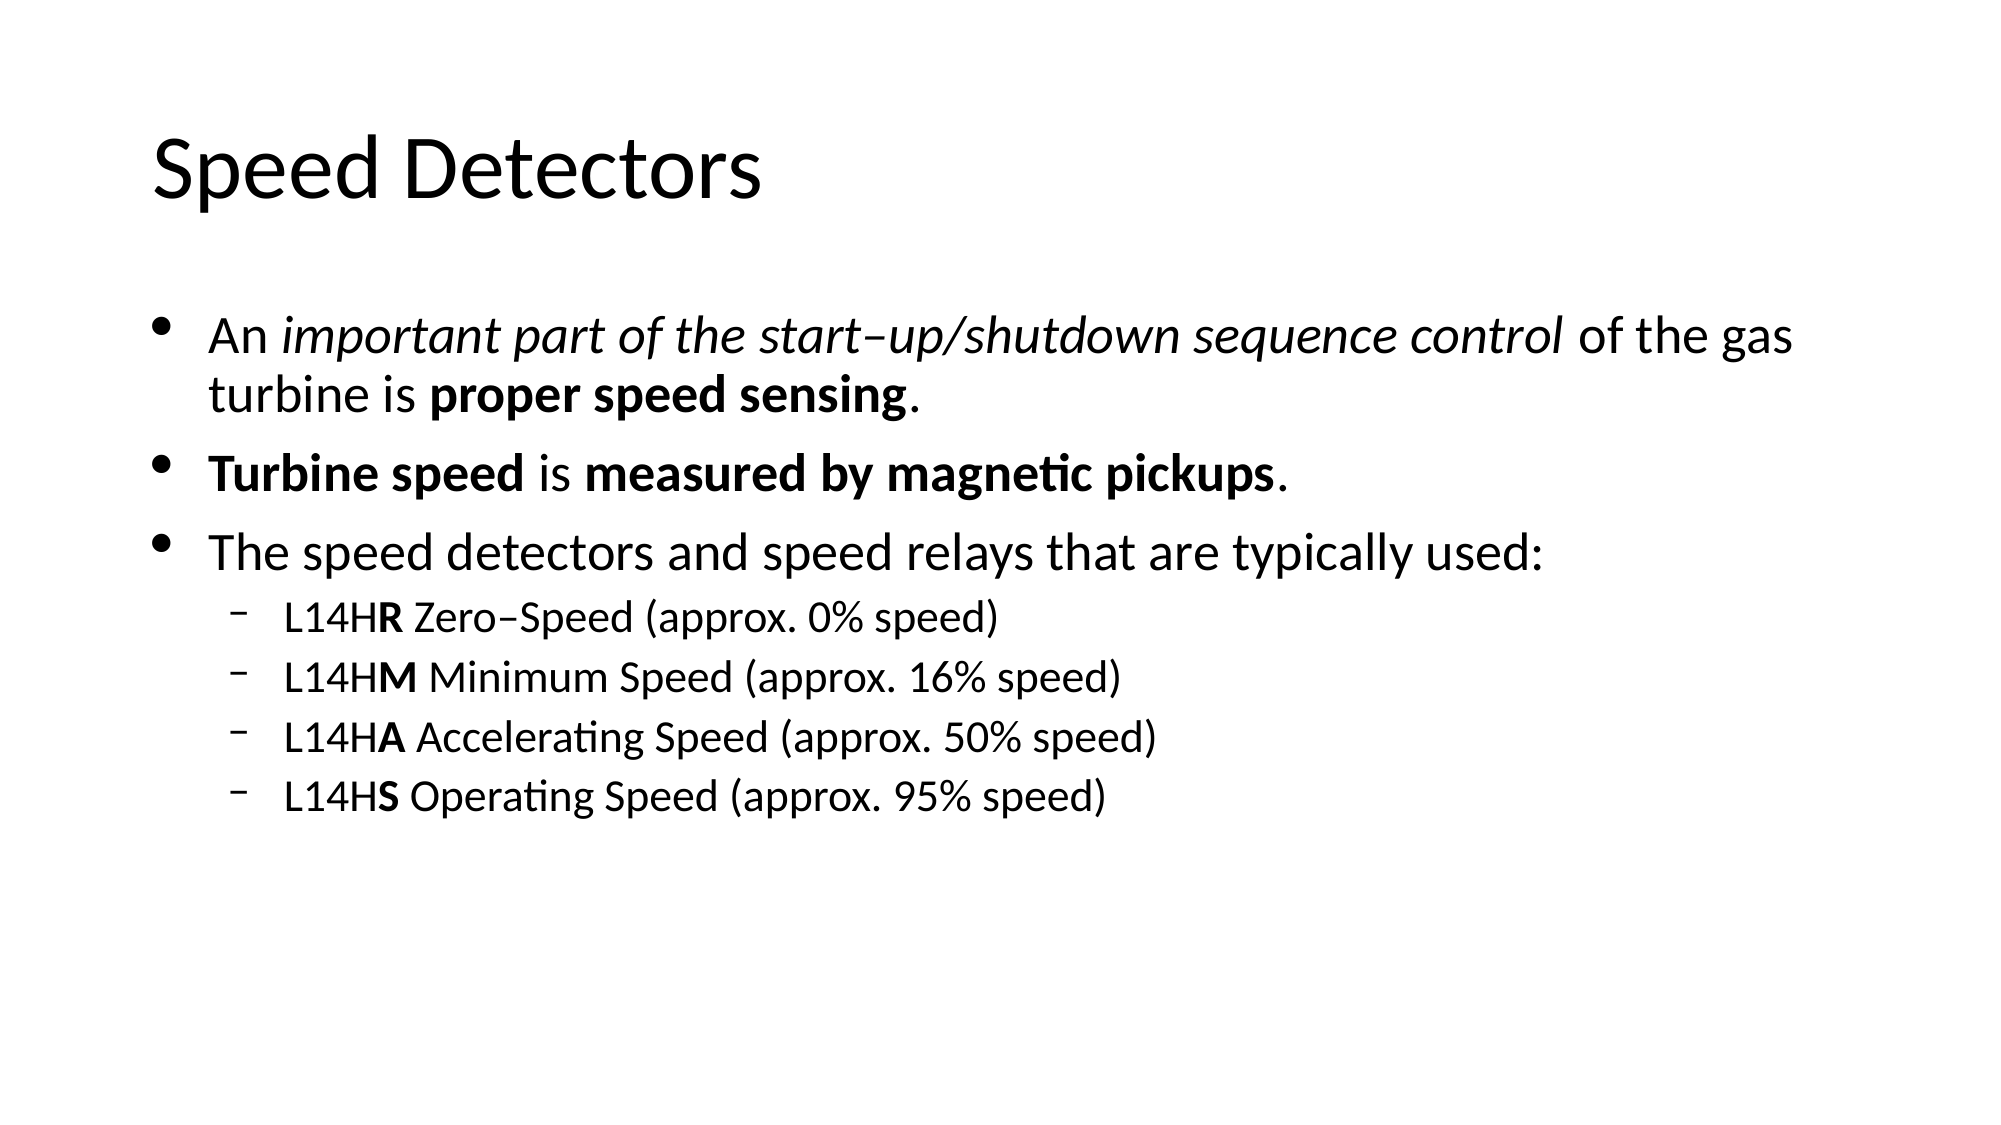

# Speed Detectors
An important part of the start–up/shutdown sequence control of the gas turbine is proper speed sensing.
Turbine speed is measured by magnetic pickups.
The speed detectors and speed relays that are typically used:
L14HR Zero–Speed (approx. 0% speed)
L14HM Minimum Speed (approx. 16% speed)
L14HA Accelerating Speed (approx. 50% speed)
L14HS Operating Speed (approx. 95% speed)